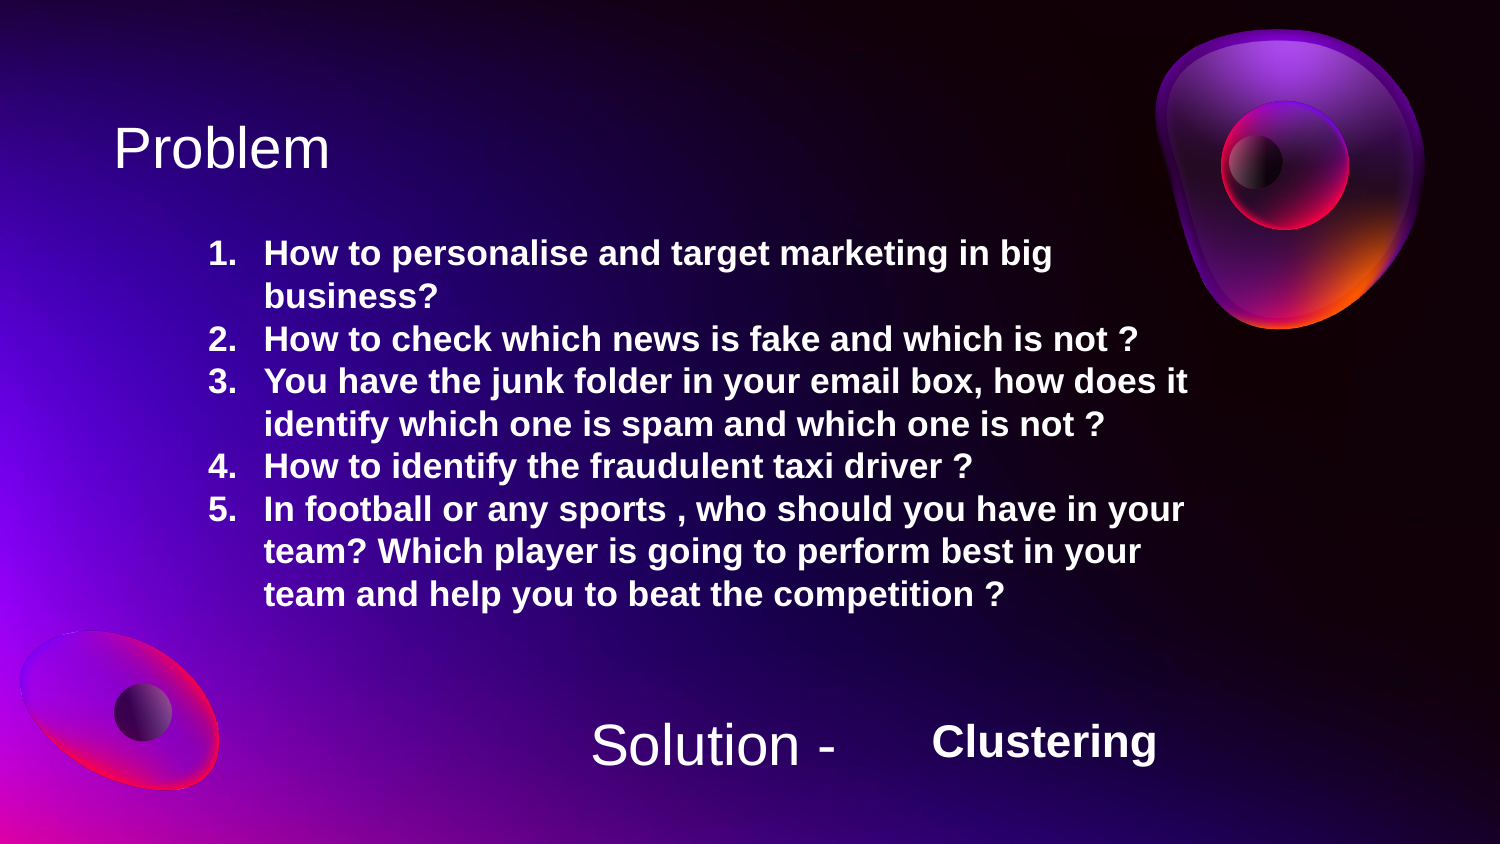

# Problem
How to personalise and target marketing in big business?
How to check which news is fake and which is not ?
You have the junk folder in your email box, how does it identify which one is spam and which one is not ?
How to identify the fraudulent taxi driver ?
In football or any sports , who should you have in your team? Which player is going to perform best in your team and help you to beat the competition ?

Solution -
Clustering